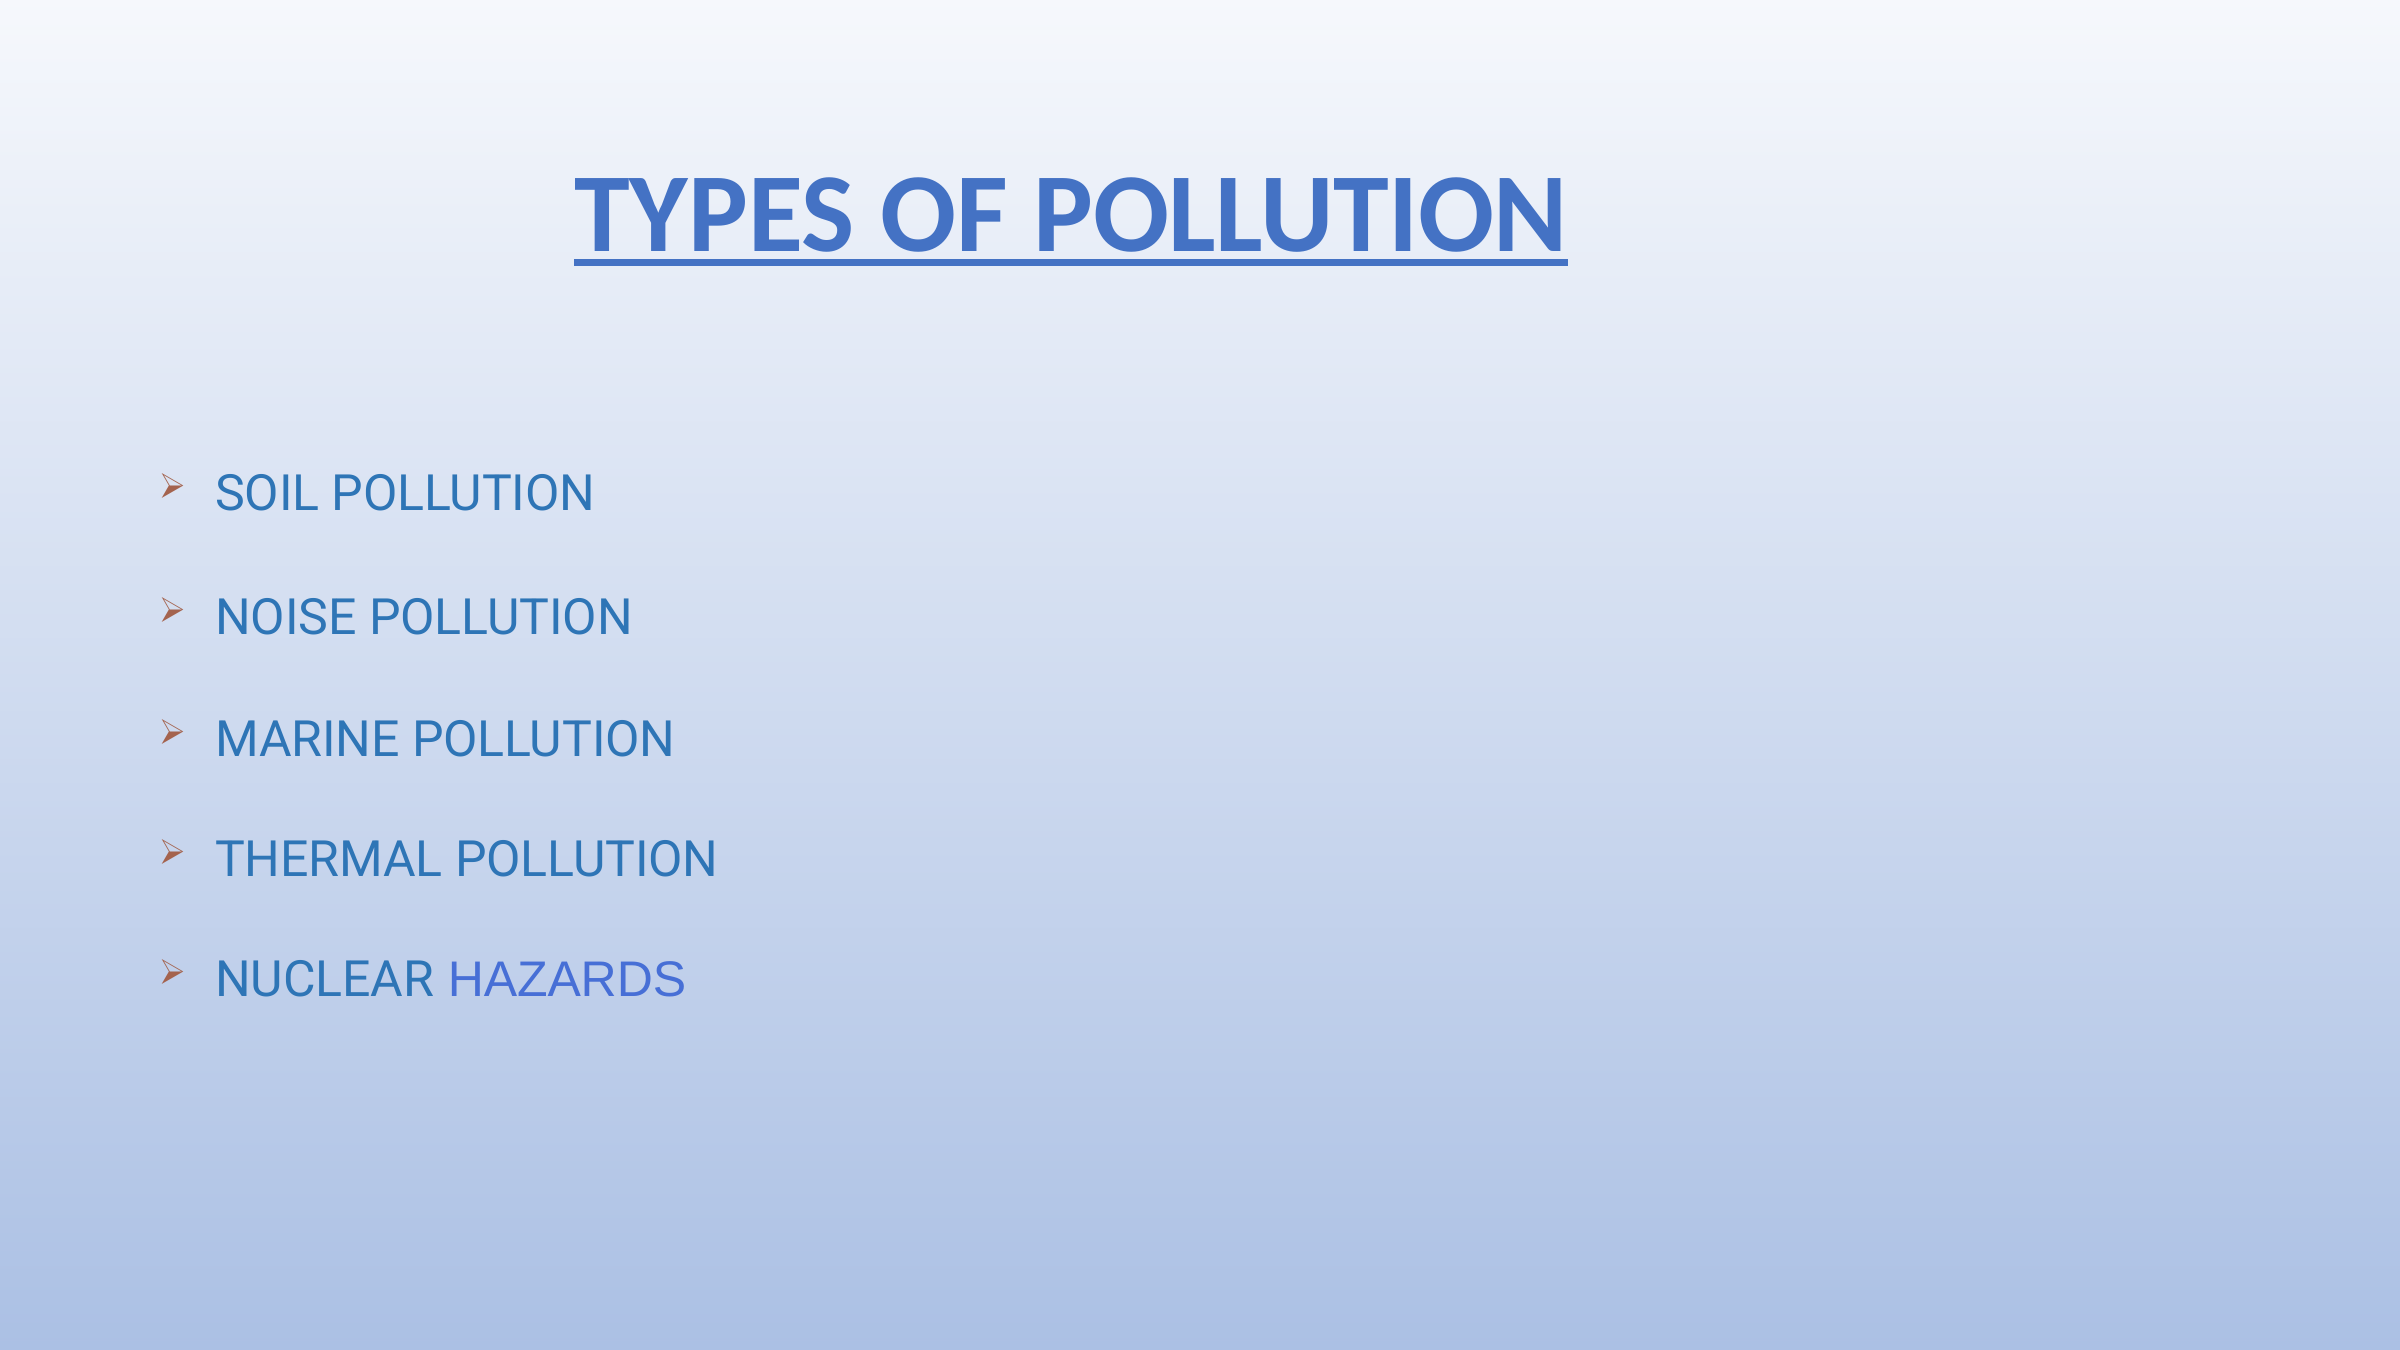

TYPES OF POLLUTION

SOIL POLLUTION

NOISE POLLUTION

MARINE POLLUTION

THERMAL POLLUTION

NUCLEAR HAZARDS